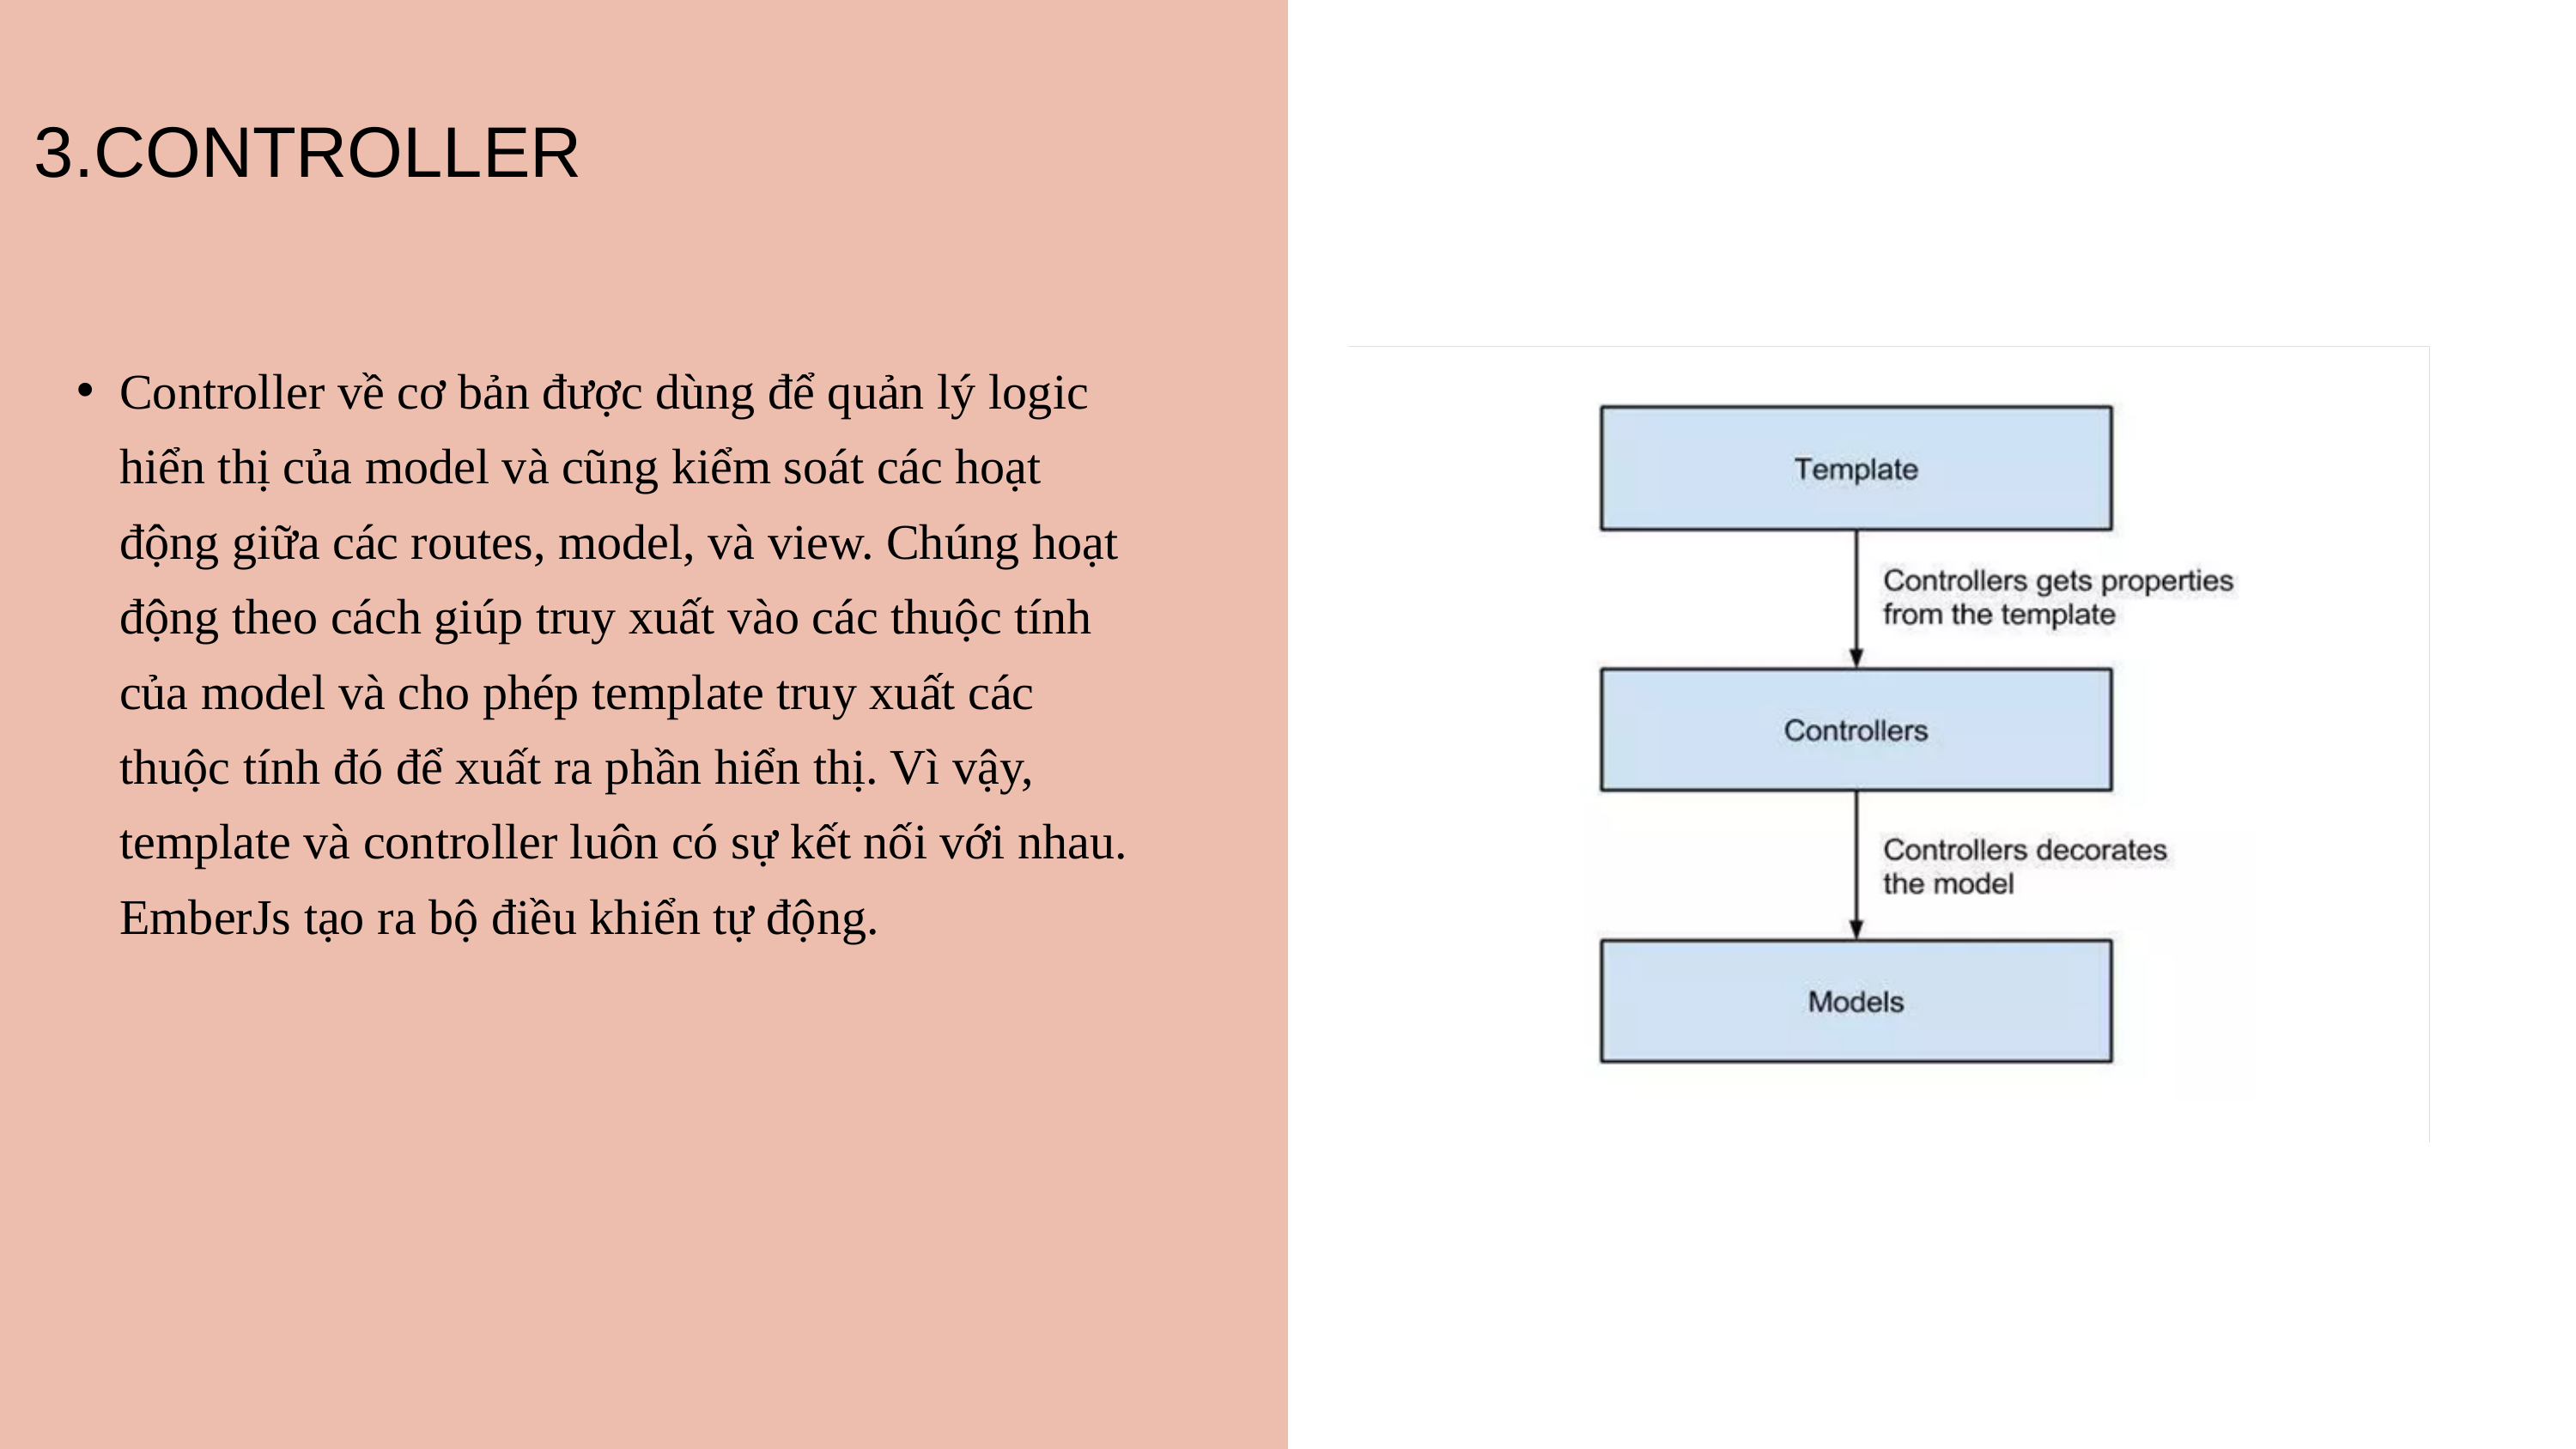

3.CONTROLLER
Controller về cơ bản được dùng để quản lý logic hiển thị của model và cũng kiểm soát các hoạt động giữa các routes, model, và view. Chúng hoạt động theo cách giúp truy xuất vào các thuộc tính của model và cho phép template truy xuất các thuộc tính đó để xuất ra phần hiển thị. Vì vậy, template và controller luôn có sự kết nối với nhau. EmberJs tạo ra bộ điều khiển tự động.